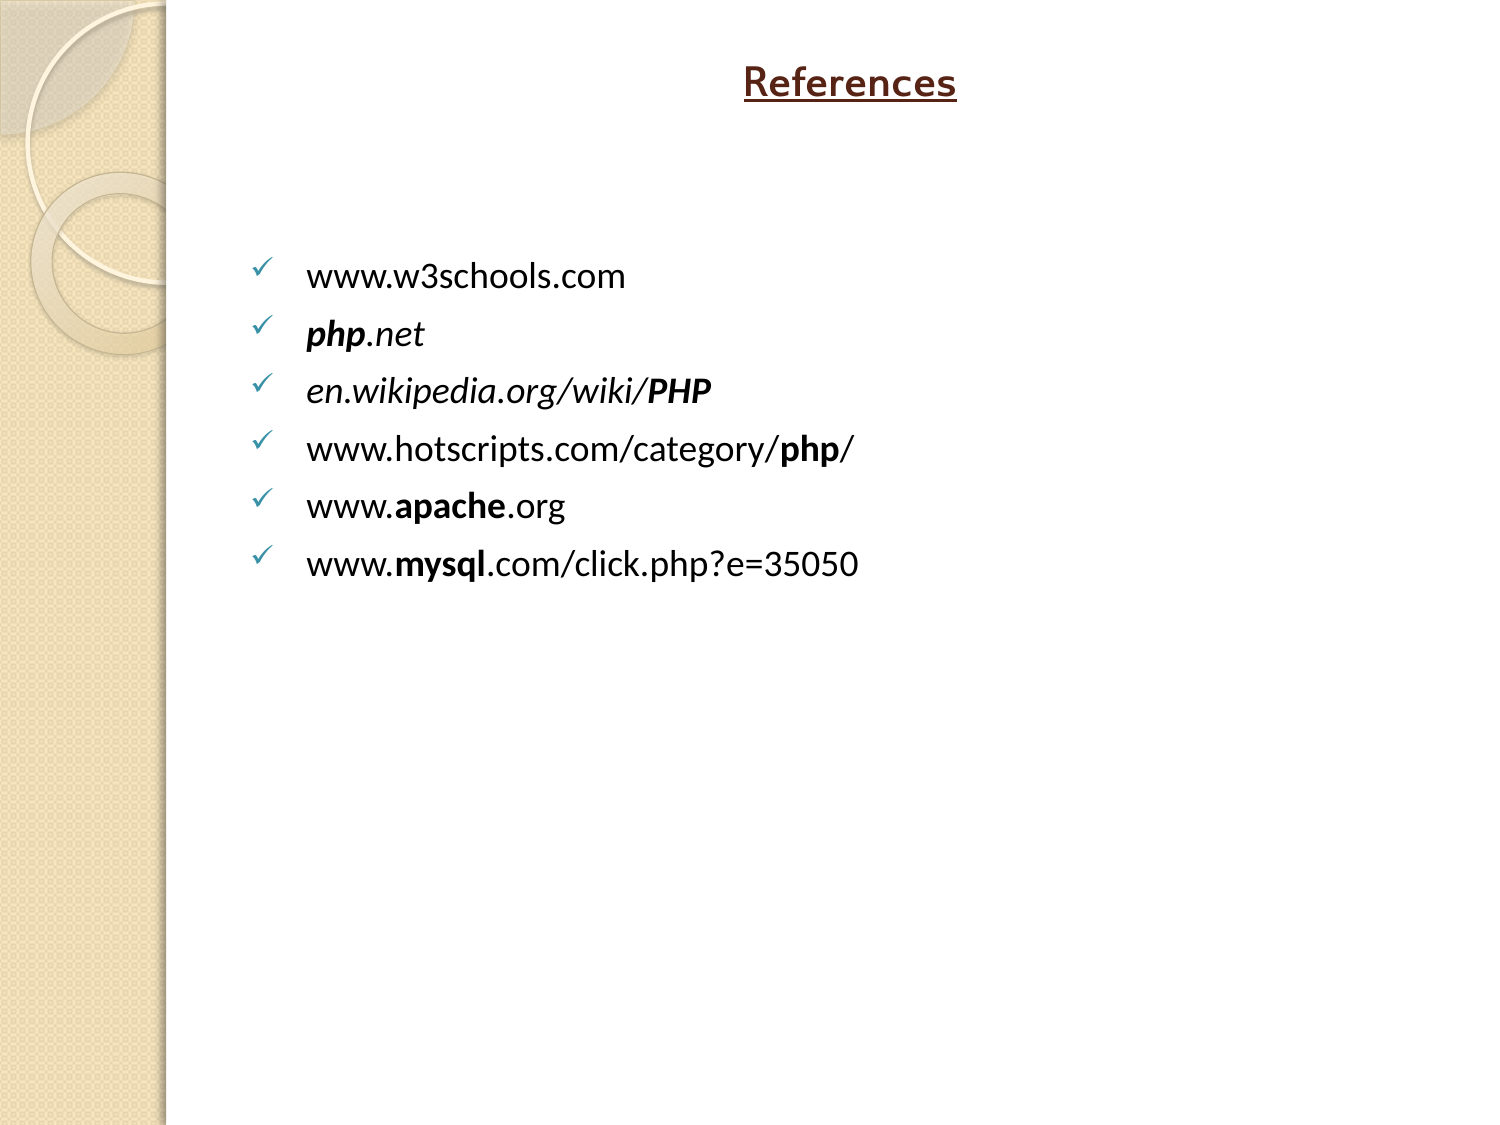

# References

www.w3schools.com
php.net
en.wikipedia.org/wiki/PHP
www.hotscripts.com/category/php/
www.apache.org
www.mysql.com/click.php?e=35050